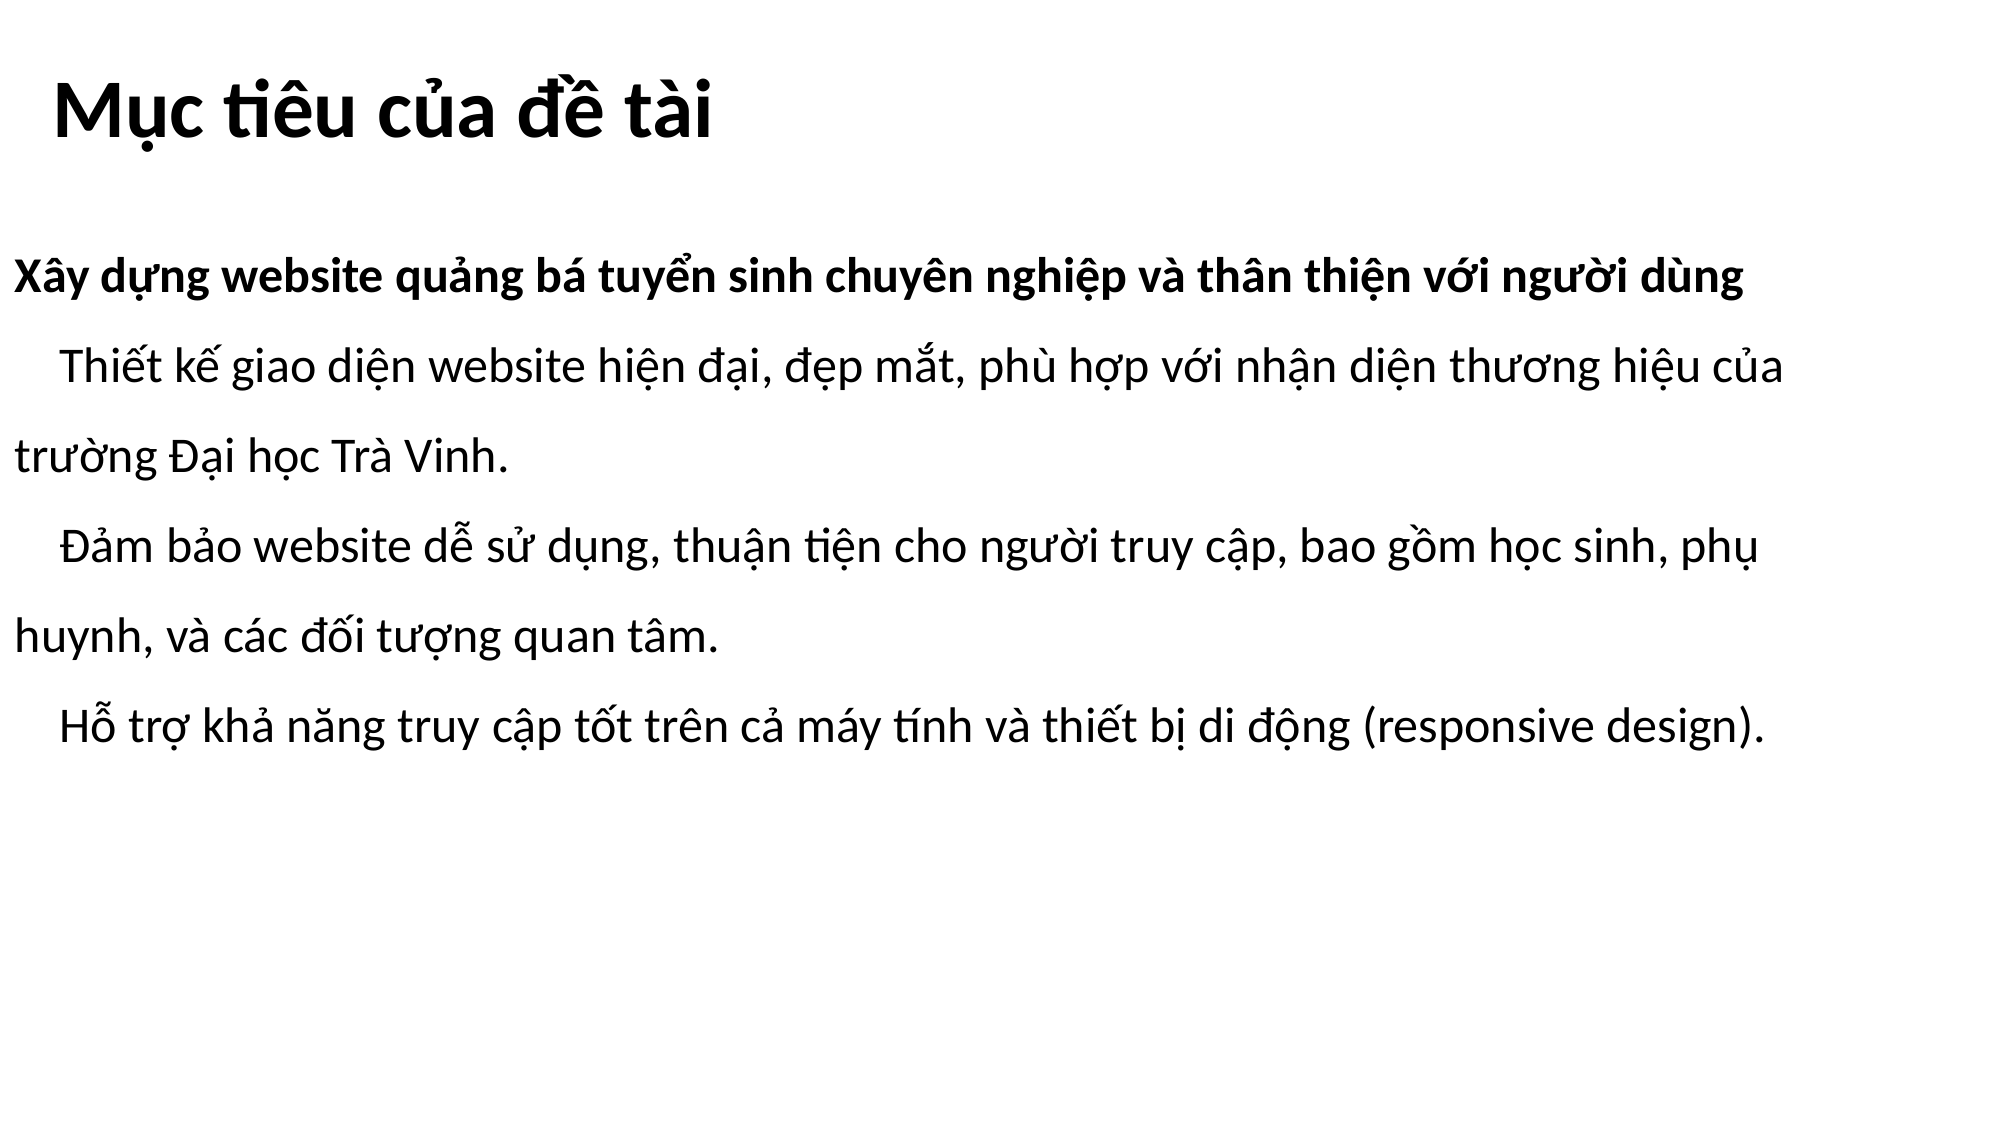

Mục tiêu của đề tài
Xây dựng website quảng bá tuyển sinh chuyên nghiệp và thân thiện với người dùng
    Thiết kế giao diện website hiện đại, đẹp mắt, phù hợp với nhận diện thương hiệu của trường Đại học Trà Vinh.
    Đảm bảo website dễ sử dụng, thuận tiện cho người truy cập, bao gồm học sinh, phụ huynh, và các đối tượng quan tâm.
    Hỗ trợ khả năng truy cập tốt trên cả máy tính và thiết bị di động (responsive design).